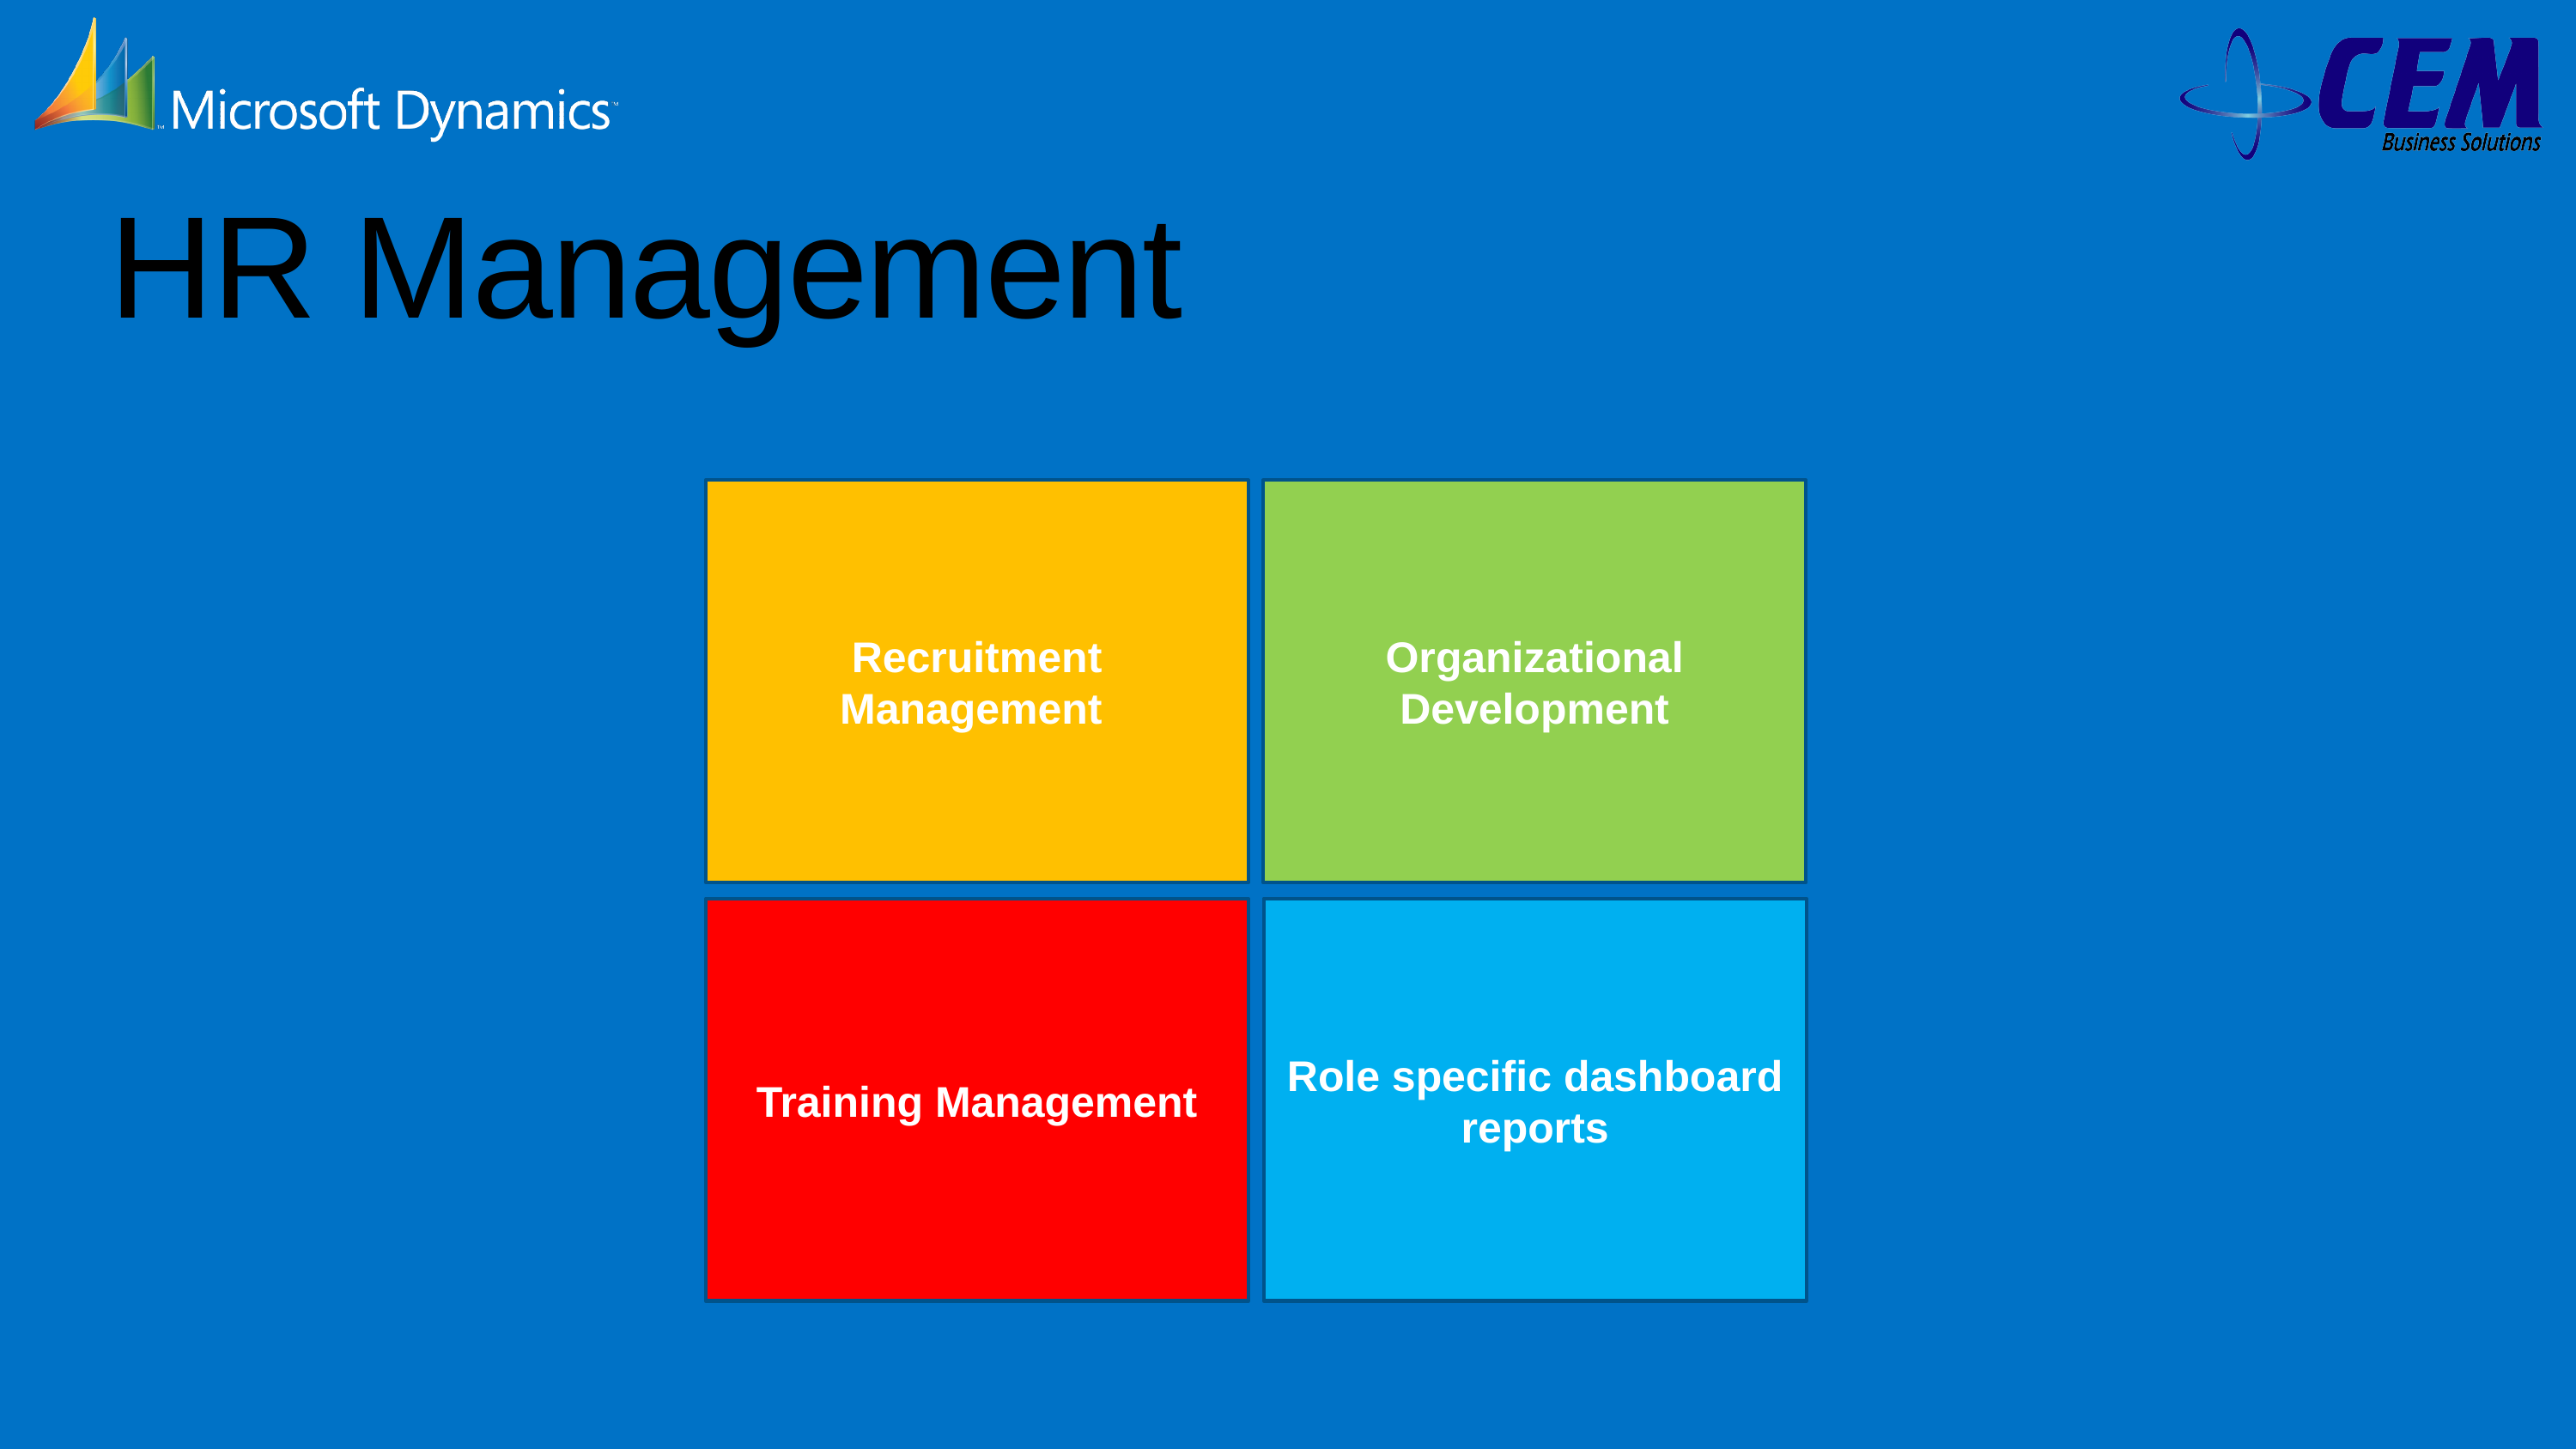

# HR Management
Recruitment Management
Organizational Development
Training Management
Role specific dashboard reports